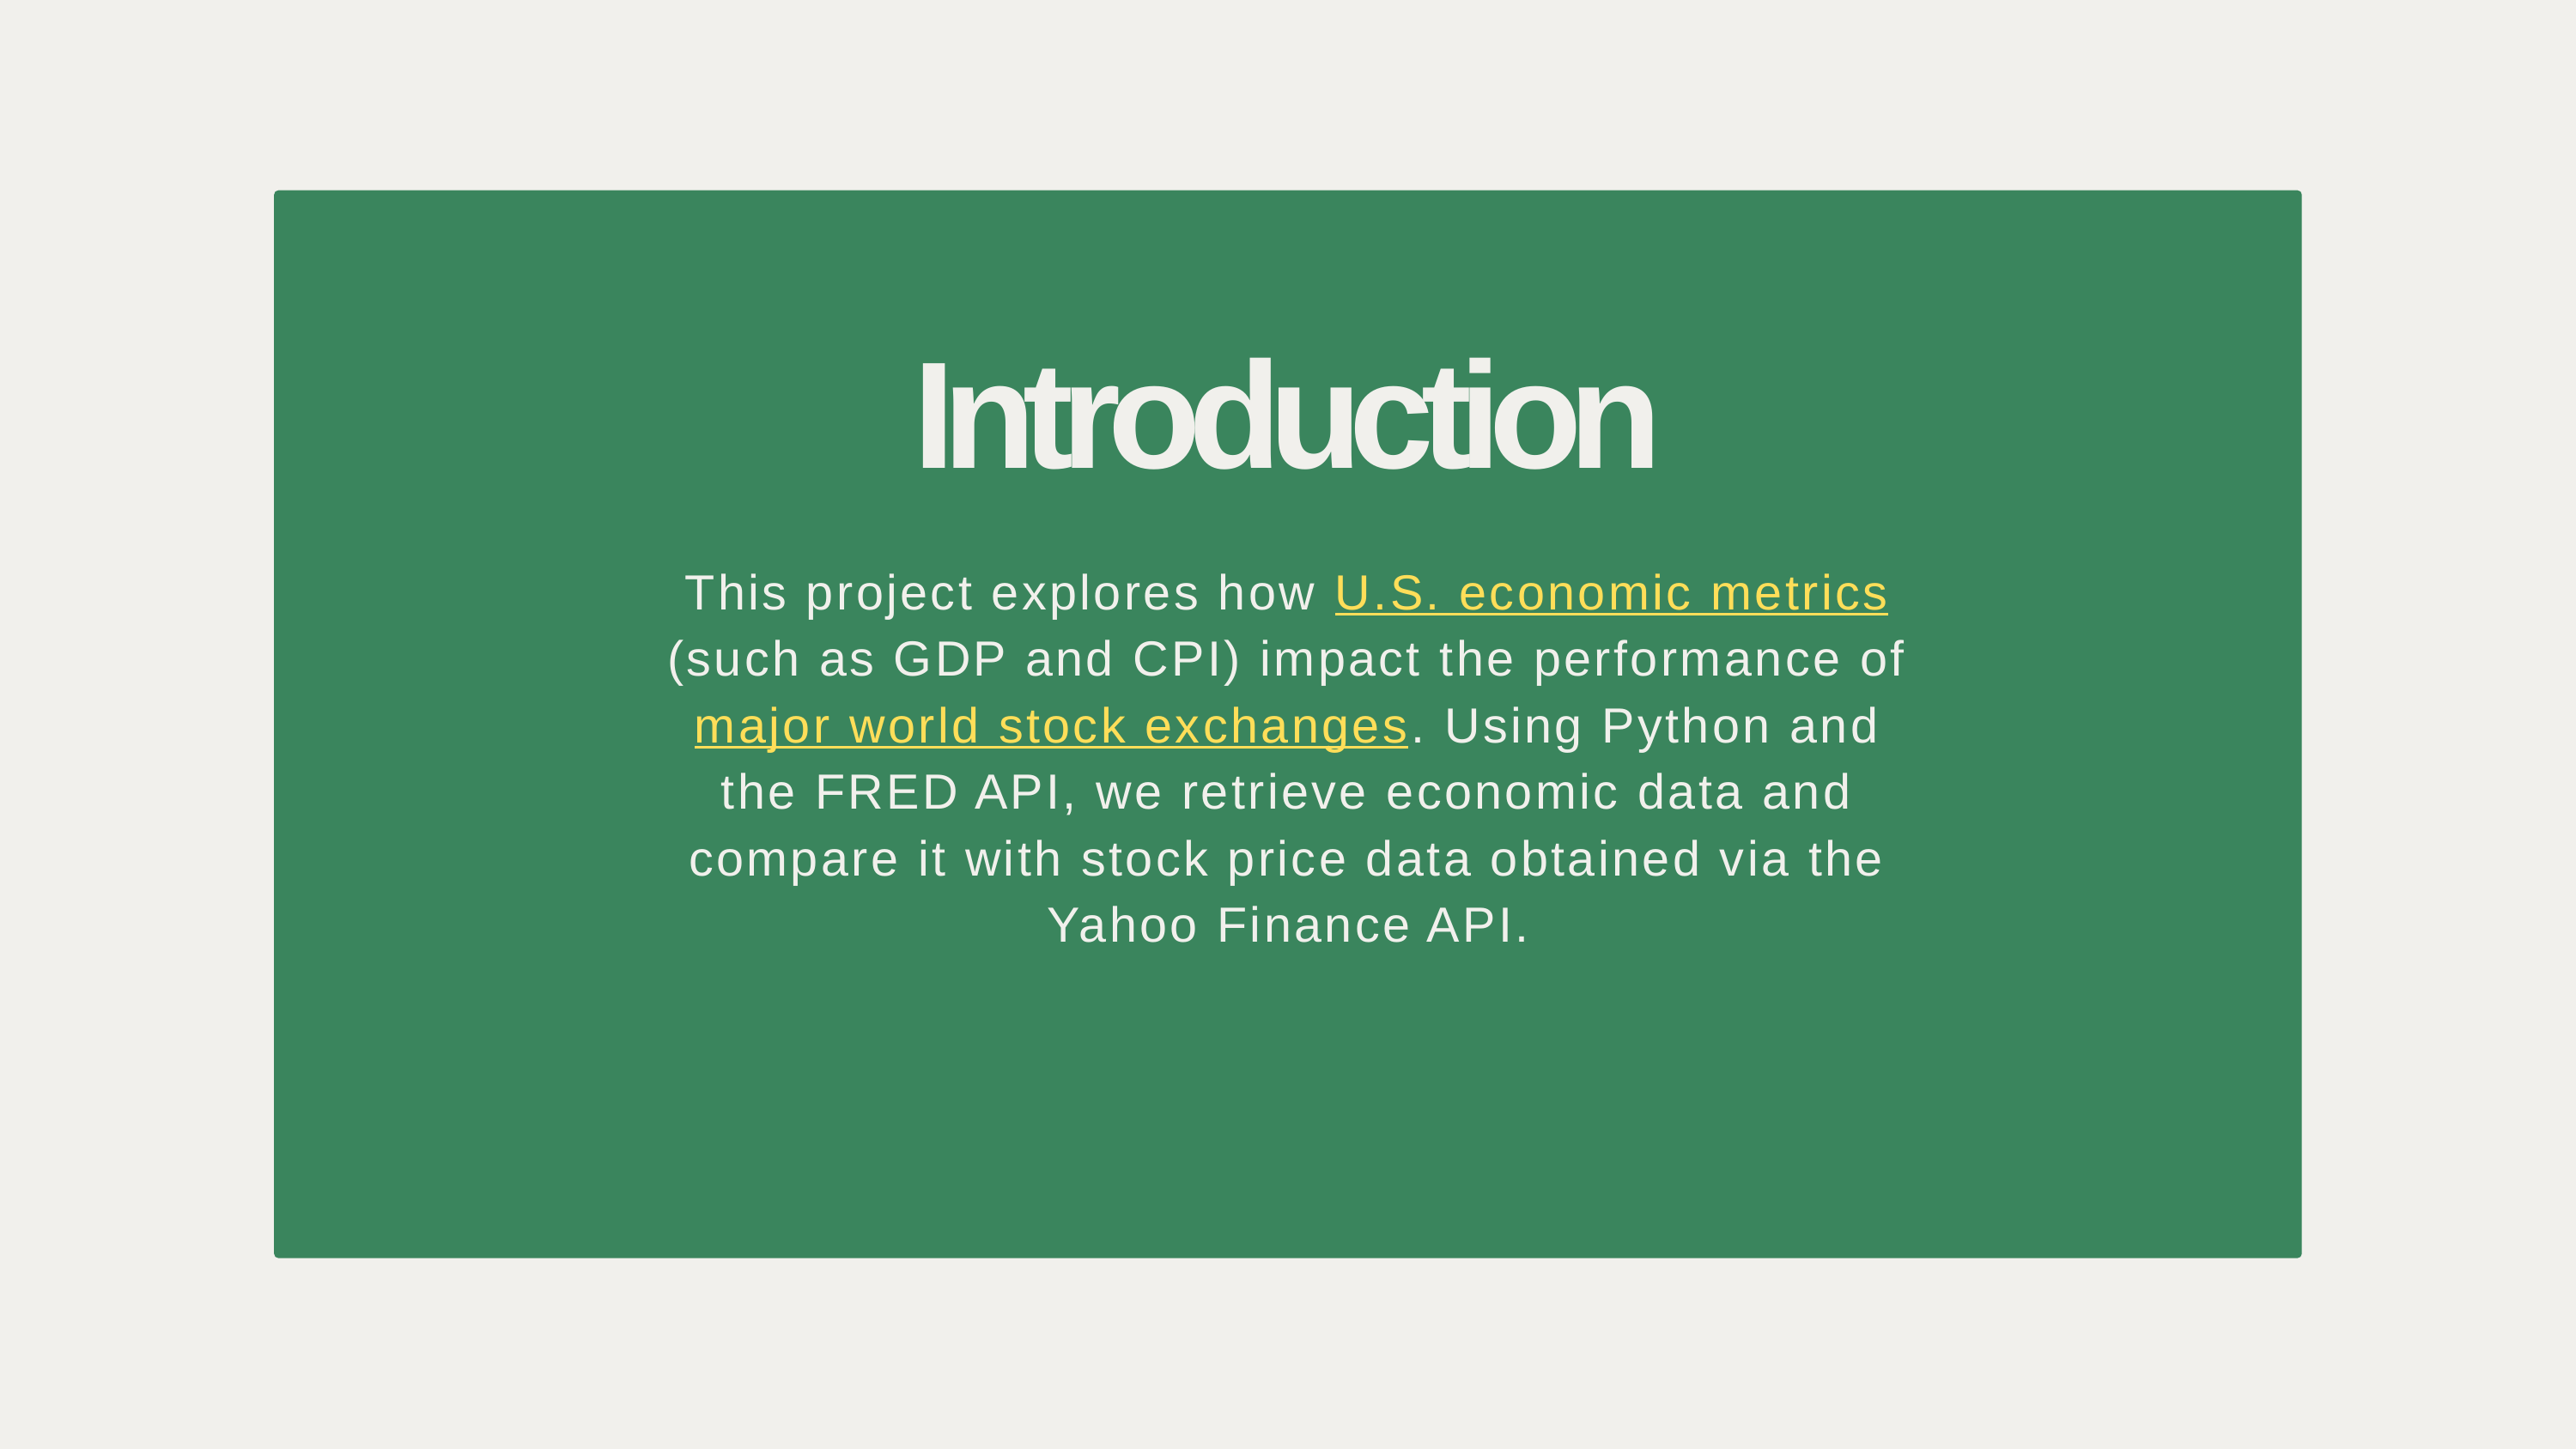

Introduction
This project explores how U.S. economic metrics (such as GDP and CPI) impact the performance of major world stock exchanges. Using Python and the FRED API, we retrieve economic data and compare it with stock price data obtained via the Yahoo Finance API.